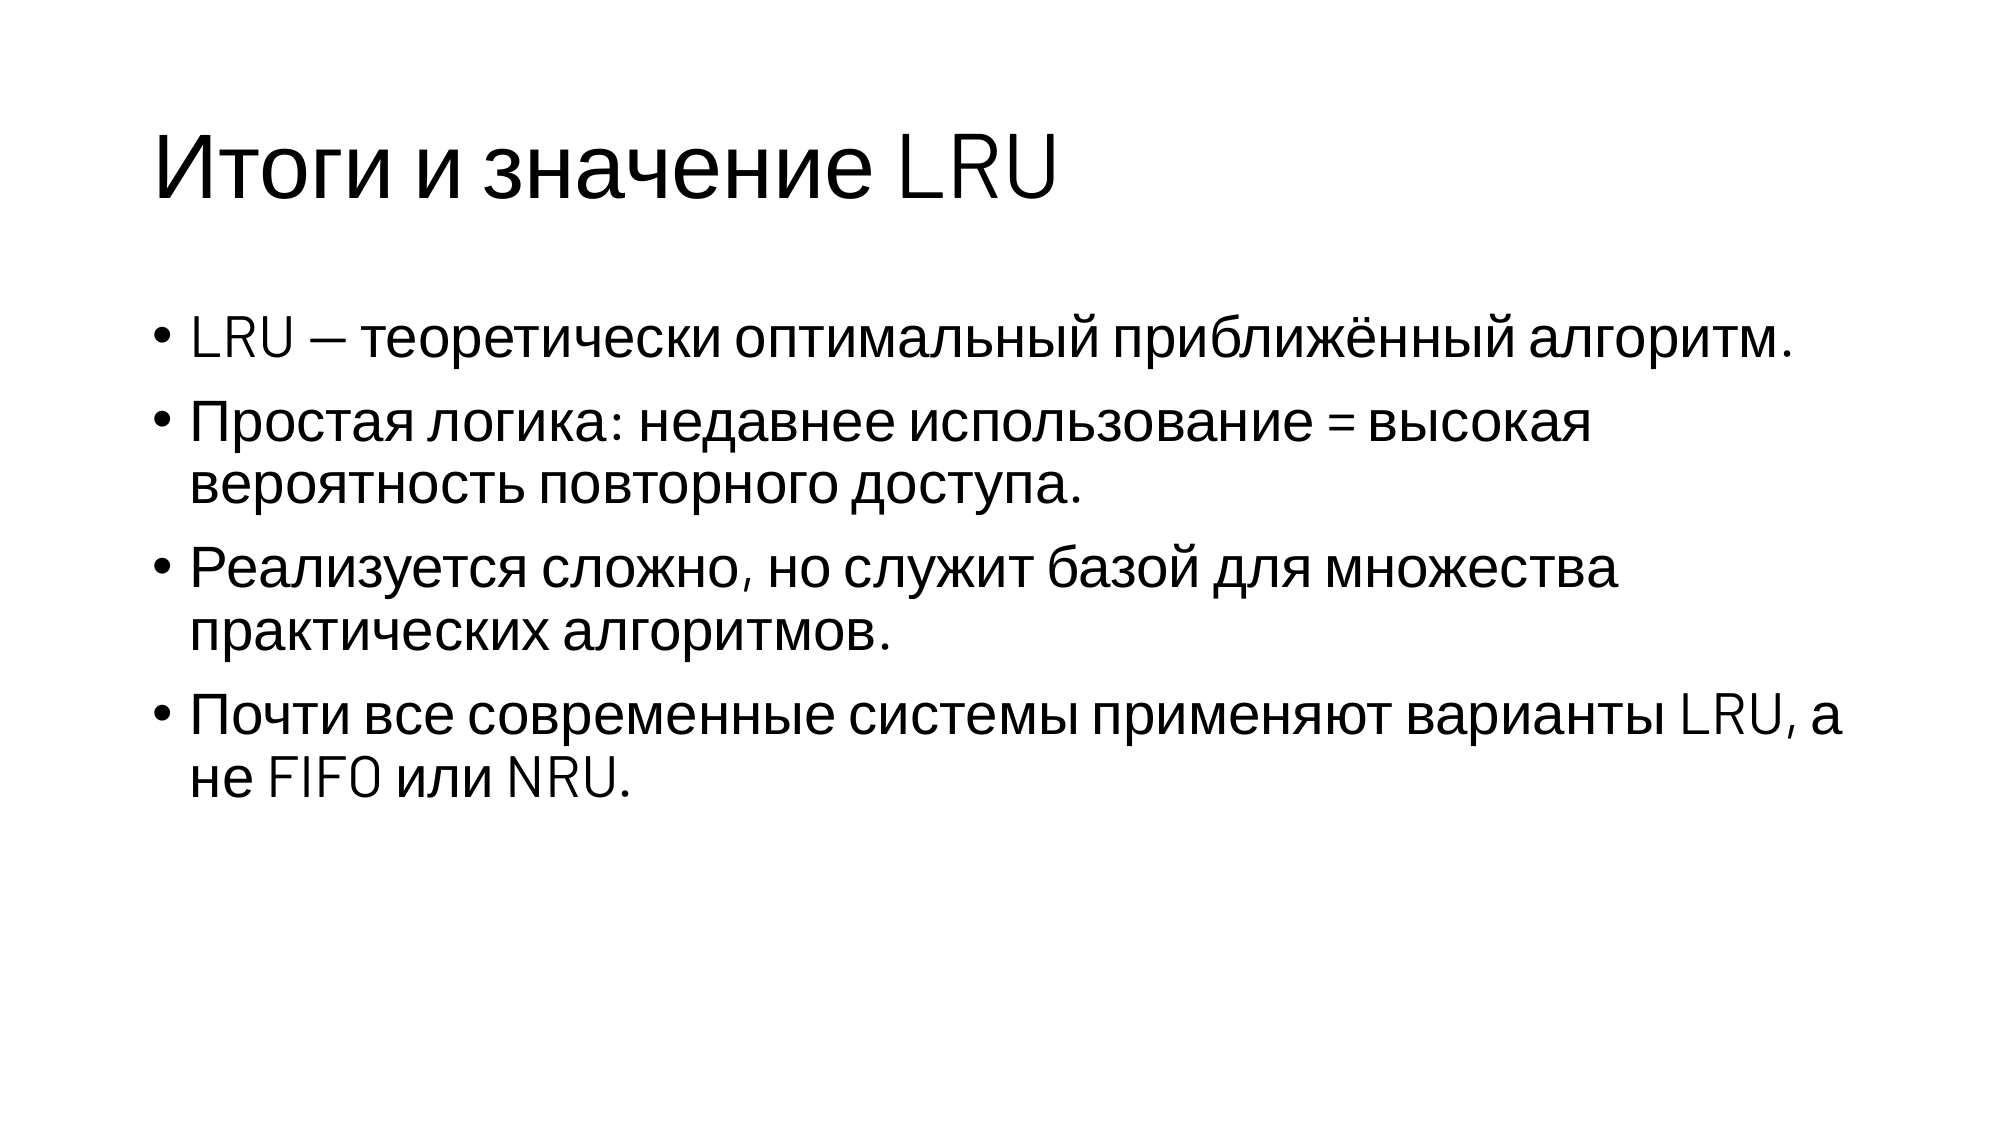

# Итоги и значение LRU
LRU — теоретически оптимальный приближённый алгоритм.
Простая логика: недавнее использование = высокая вероятность повторного доступа.
Реализуется сложно, но служит базой для множества практических алгоритмов.
Почти все современные системы применяют варианты LRU, а не FIFO или NRU.